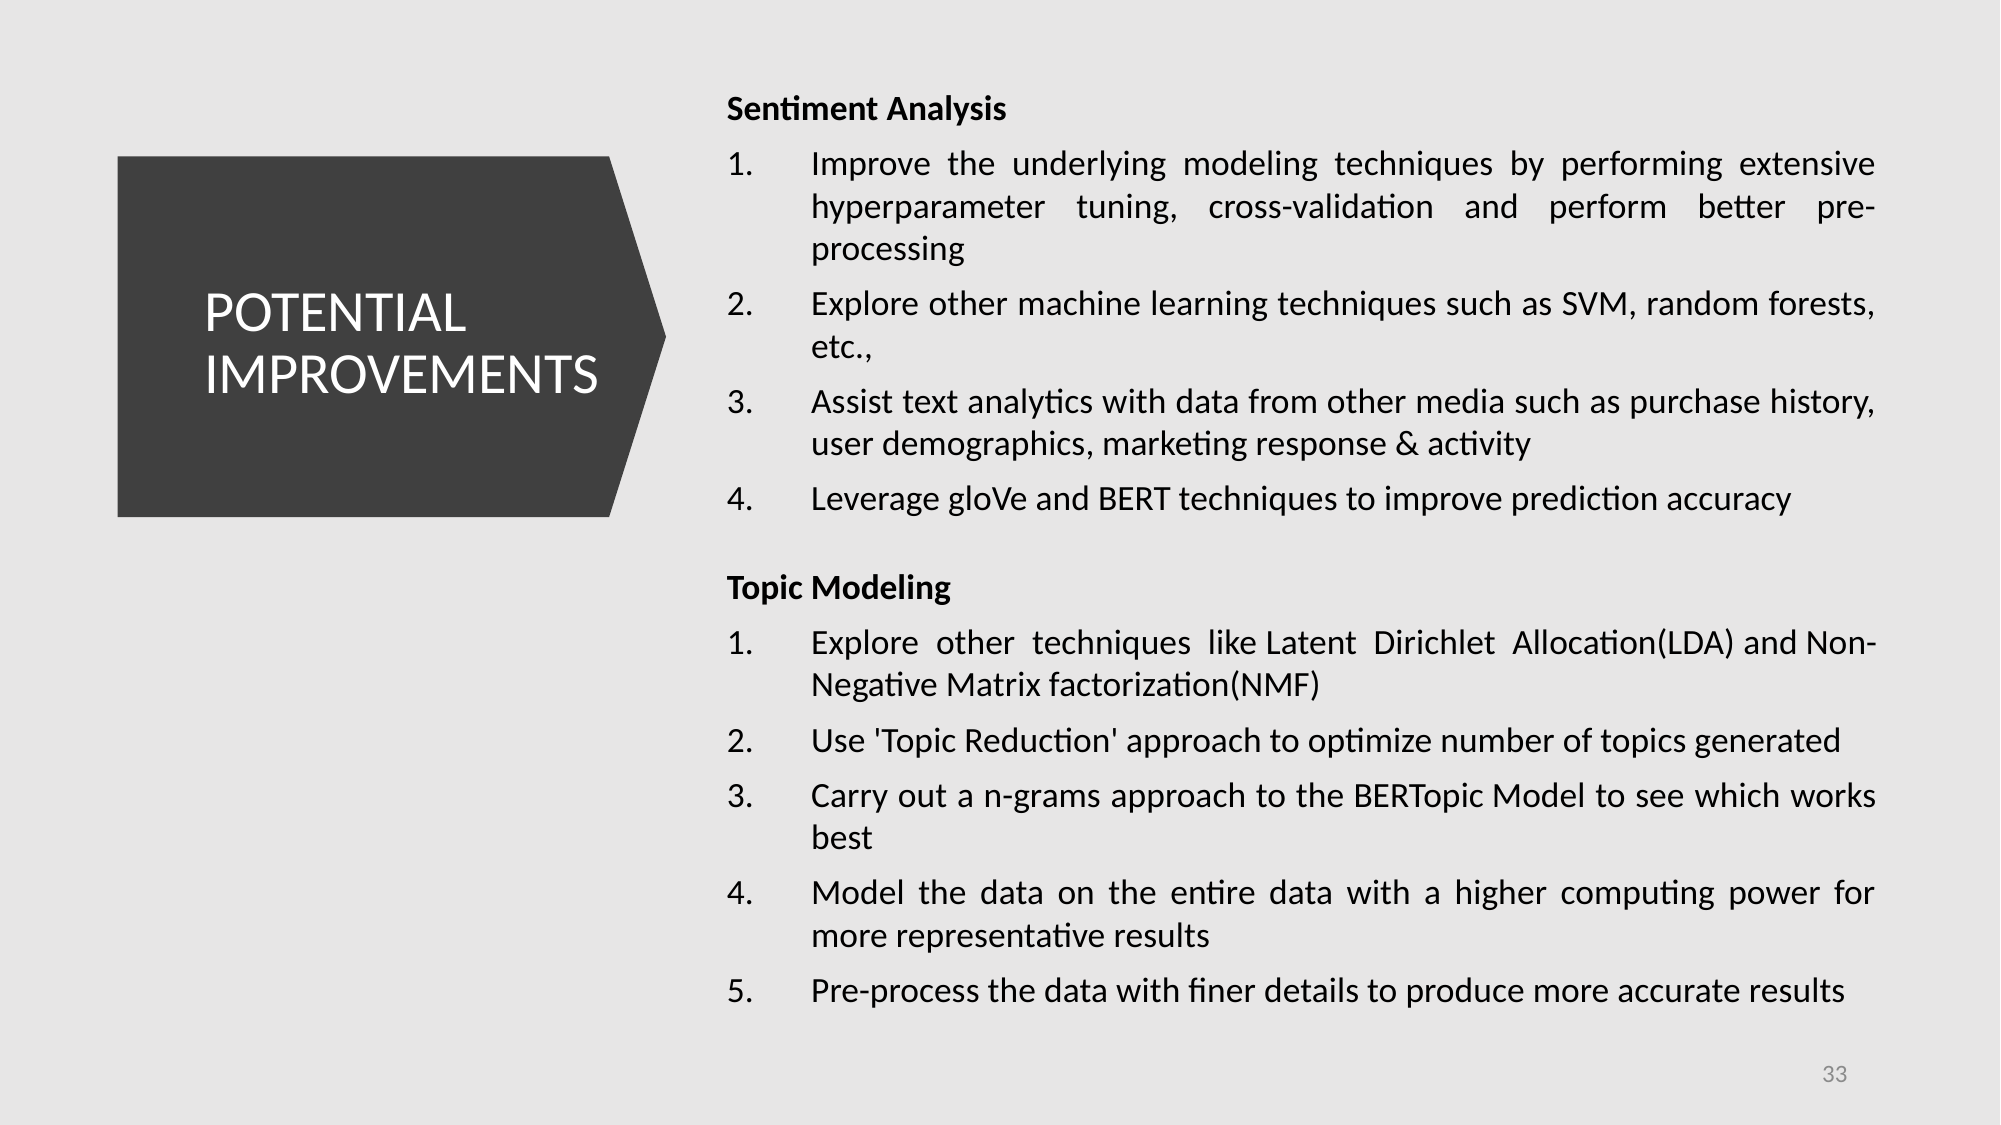

Sentiment Analysis
Improve the underlying modeling techniques by performing extensive hyperparameter tuning, cross-validation and perform better pre-processing
Explore other machine learning techniques such as SVM, random forests, etc.,
Assist text analytics with data from other media such as purchase history, user demographics, marketing response & activity
Leverage gloVe and BERT techniques to improve prediction accuracy
# POTENTIAL IMPROVEMENTS
Topic Modeling
Explore other techniques like Latent Dirichlet Allocation(LDA) and Non-Negative Matrix factorization(NMF)​
Use 'Topic Reduction' approach to optimize number of topics generated​
Carry out a n-grams approach to the BERTopic Model to see which works best​
Model the data on the entire data with a higher computing power for more representative results
Pre-process the data with finer details to produce more accurate results

33